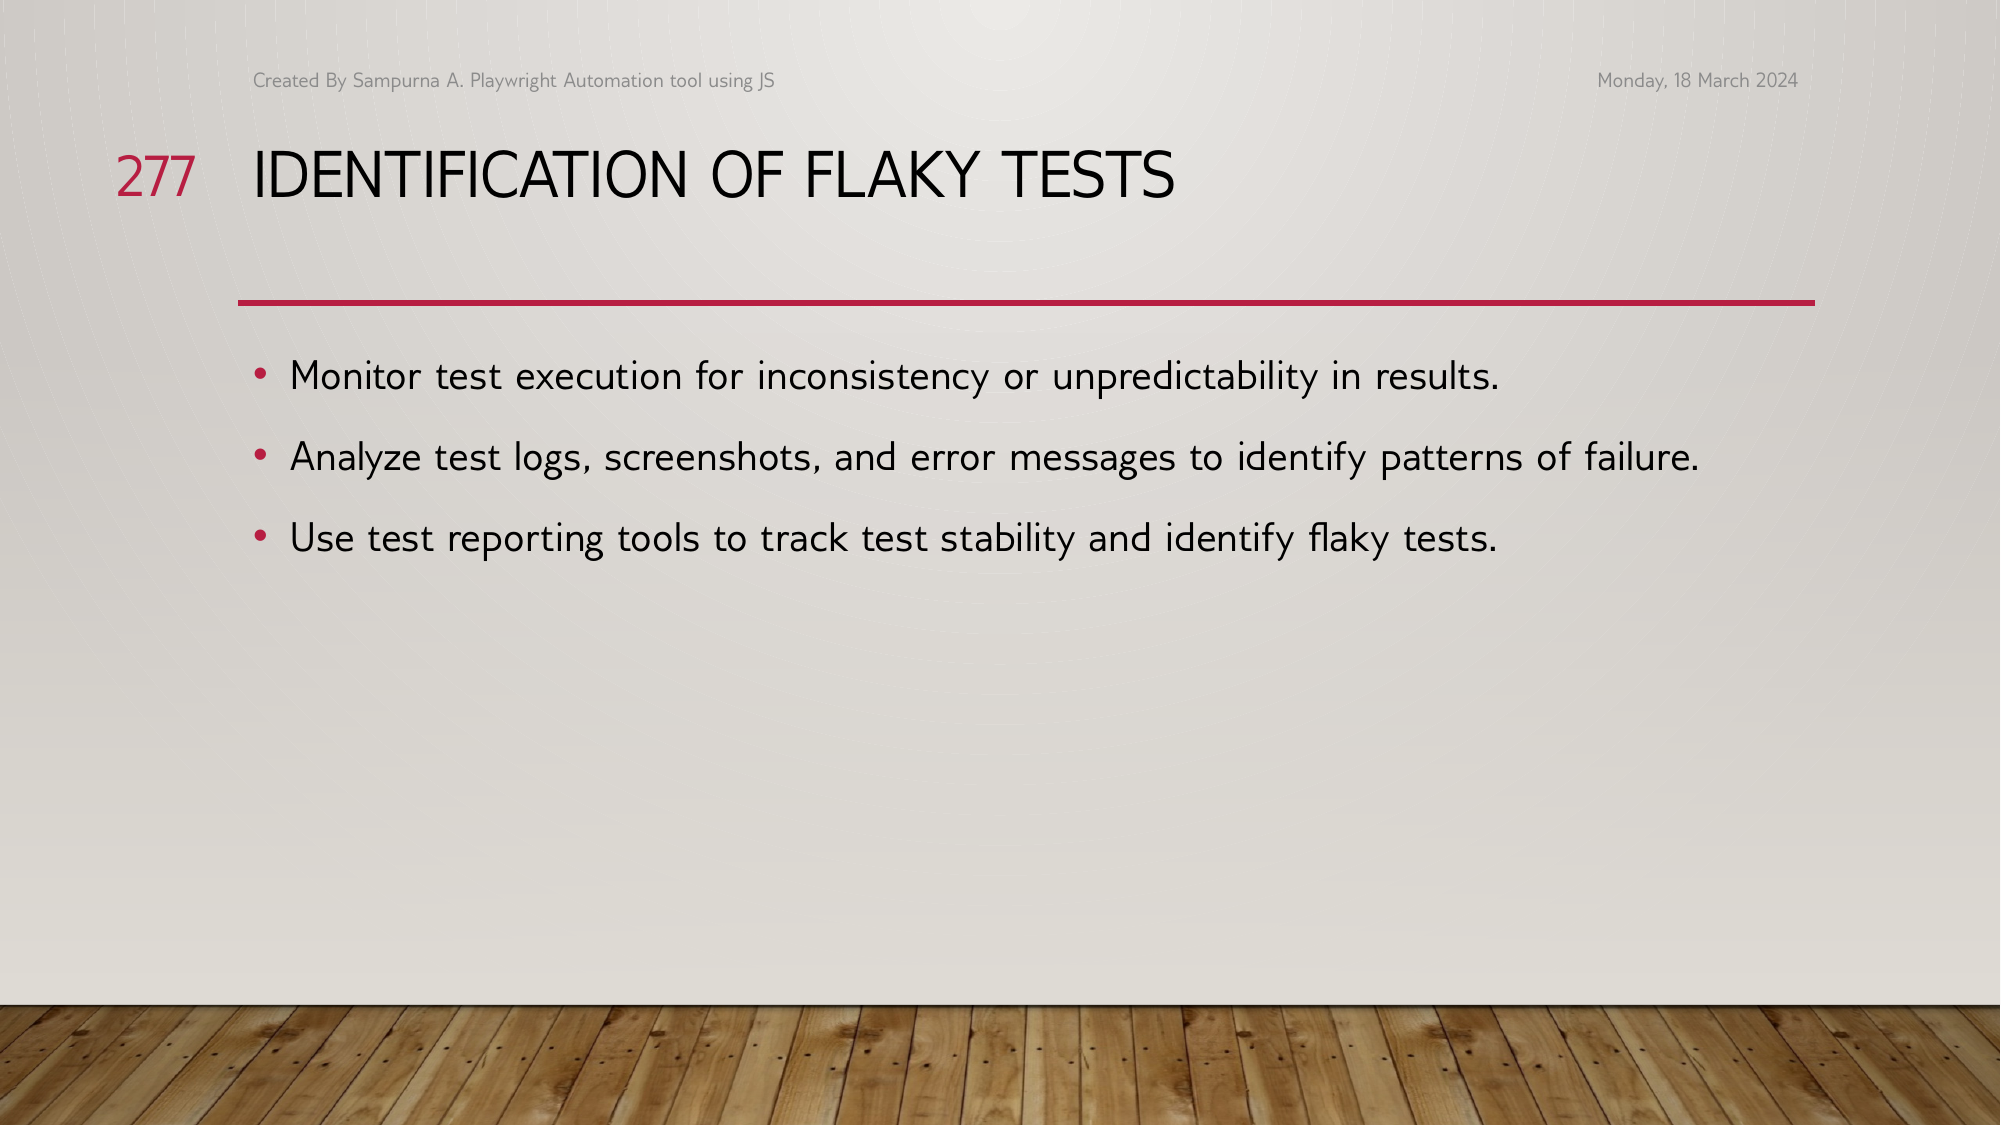

Created By Sampurna A. Playwright Automation tool using JS
Monday, 18 March 2024
277
# Identification of Flaky tests
Monitor test execution for inconsistency or unpredictability in results.
Analyze test logs, screenshots, and error messages to identify patterns of failure.
Use test reporting tools to track test stability and identify flaky tests.